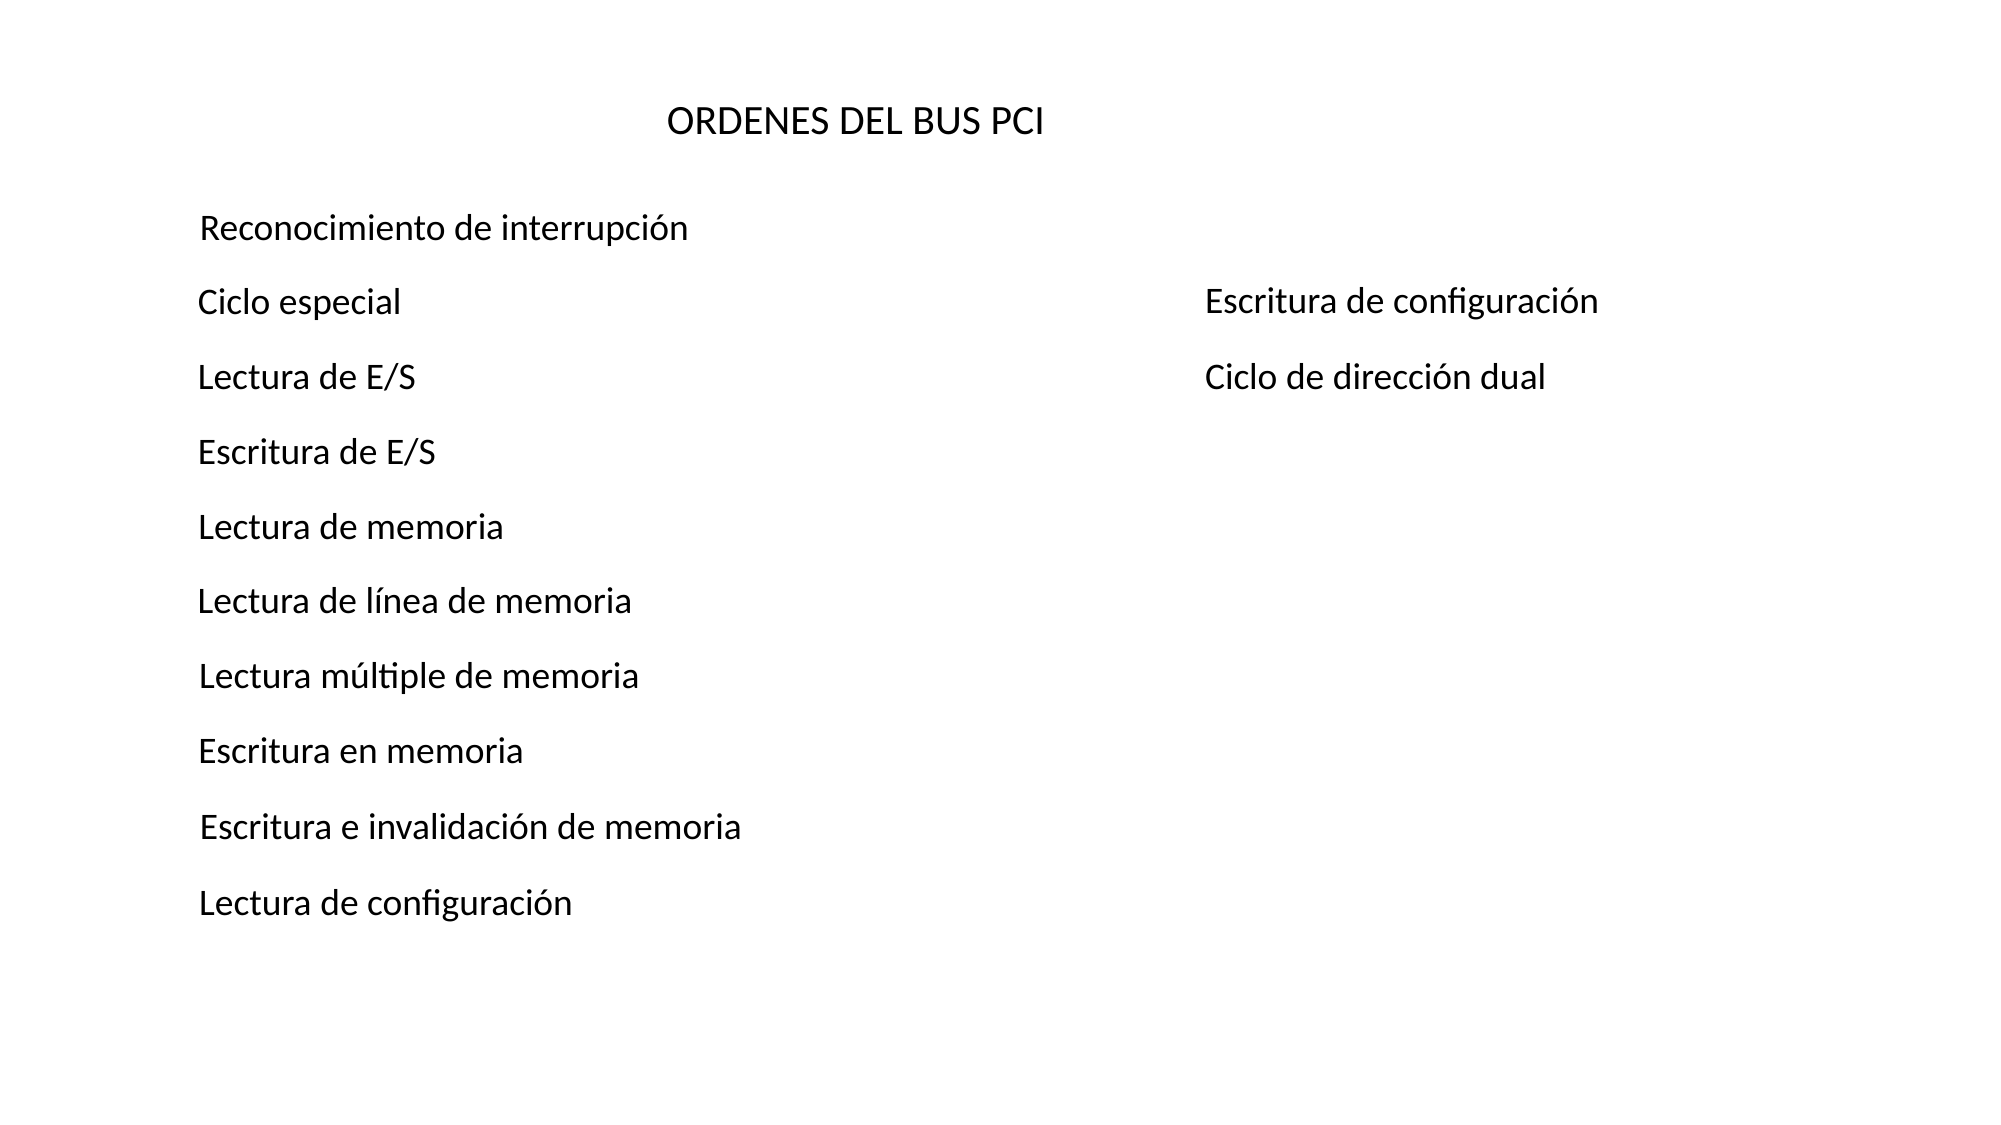

ORDENES DEL BUS PCI
Reconocimiento de interrupción
Escritura de configuración
Ciclo especial
Lectura de E/S
Ciclo de dirección dual
Escritura de E/S
Lectura de memoria
Lectura de línea de memoria
Lectura múltiple de memoria
Escritura en memoria
Escritura e invalidación de memoria
Lectura de configuración